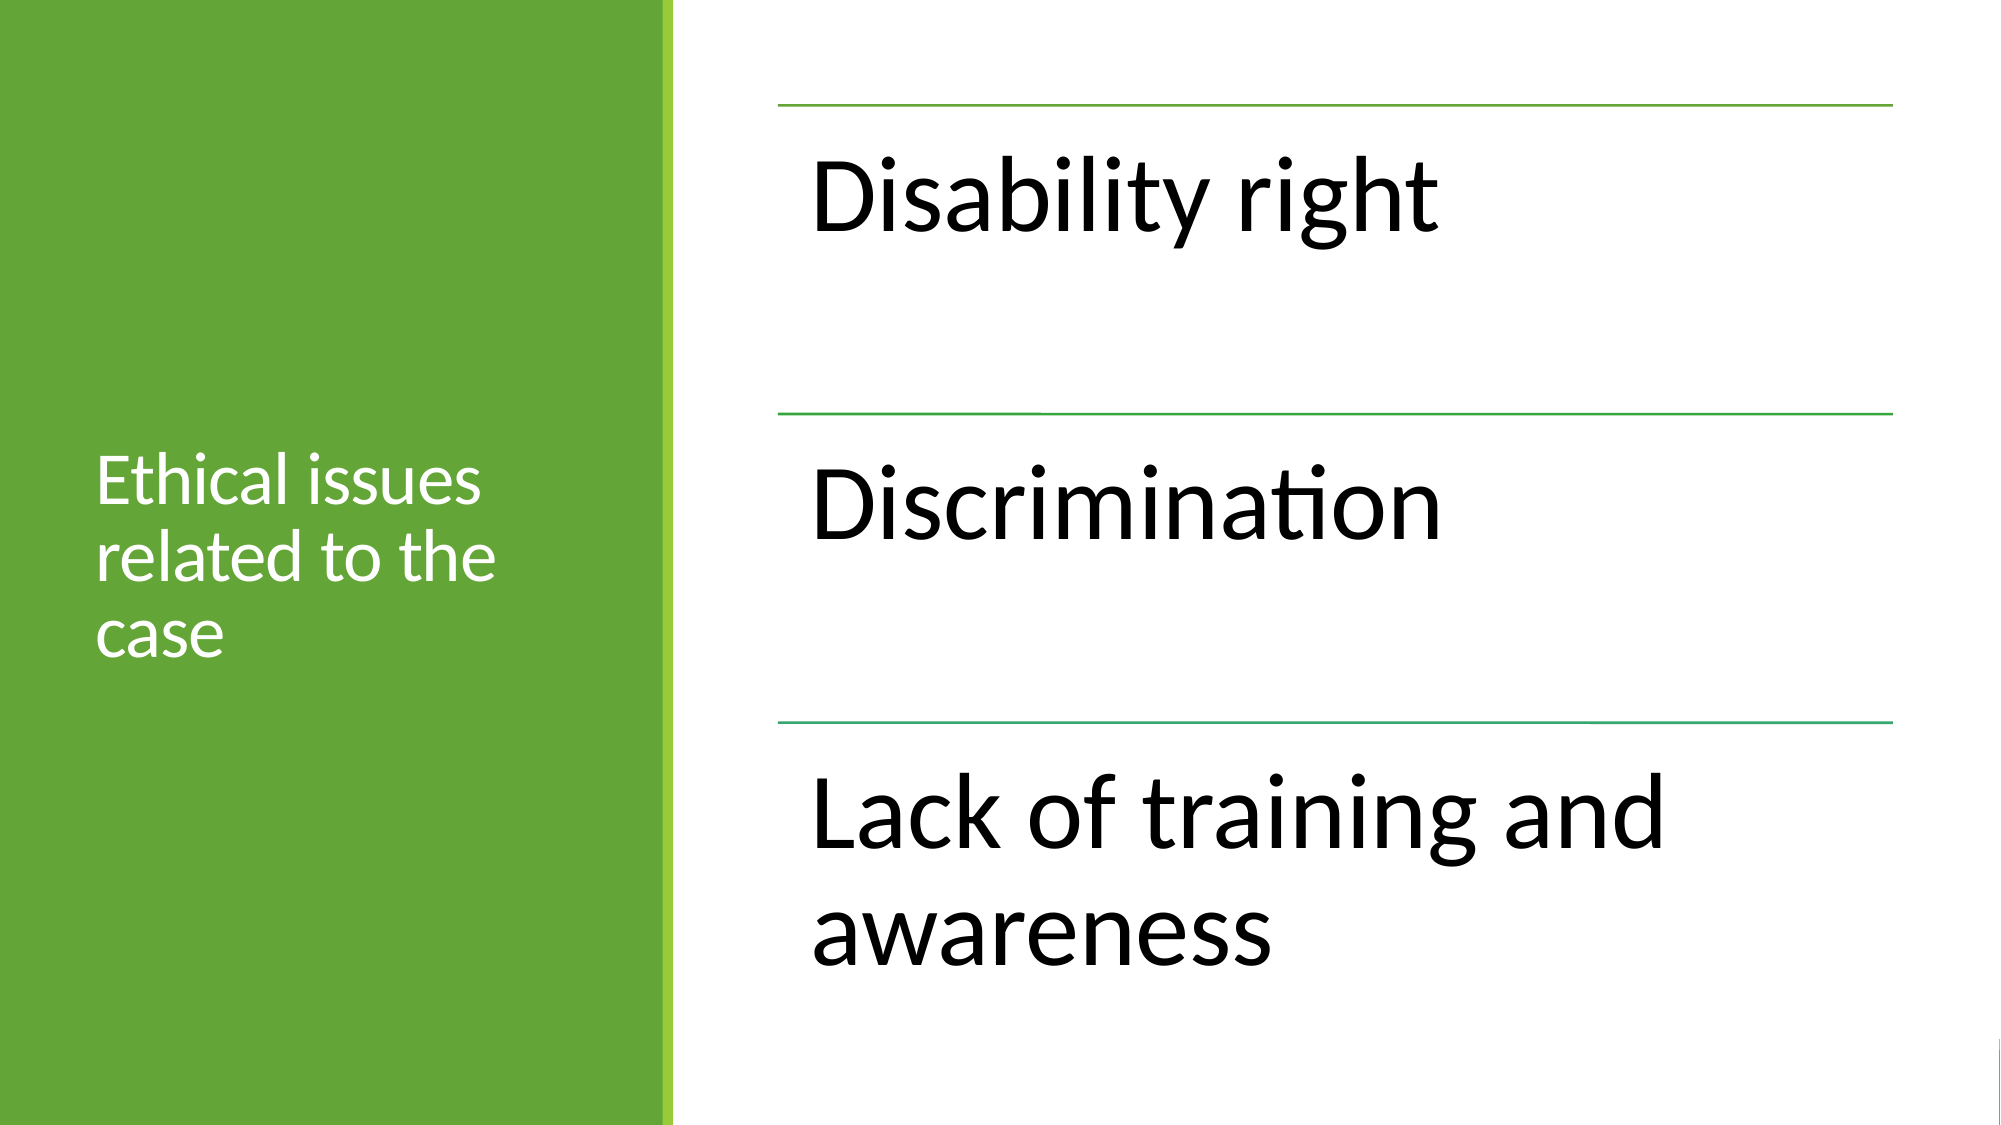

# Ethical issues related to the case
Disability right
Discrimination
Lack of training and awareness